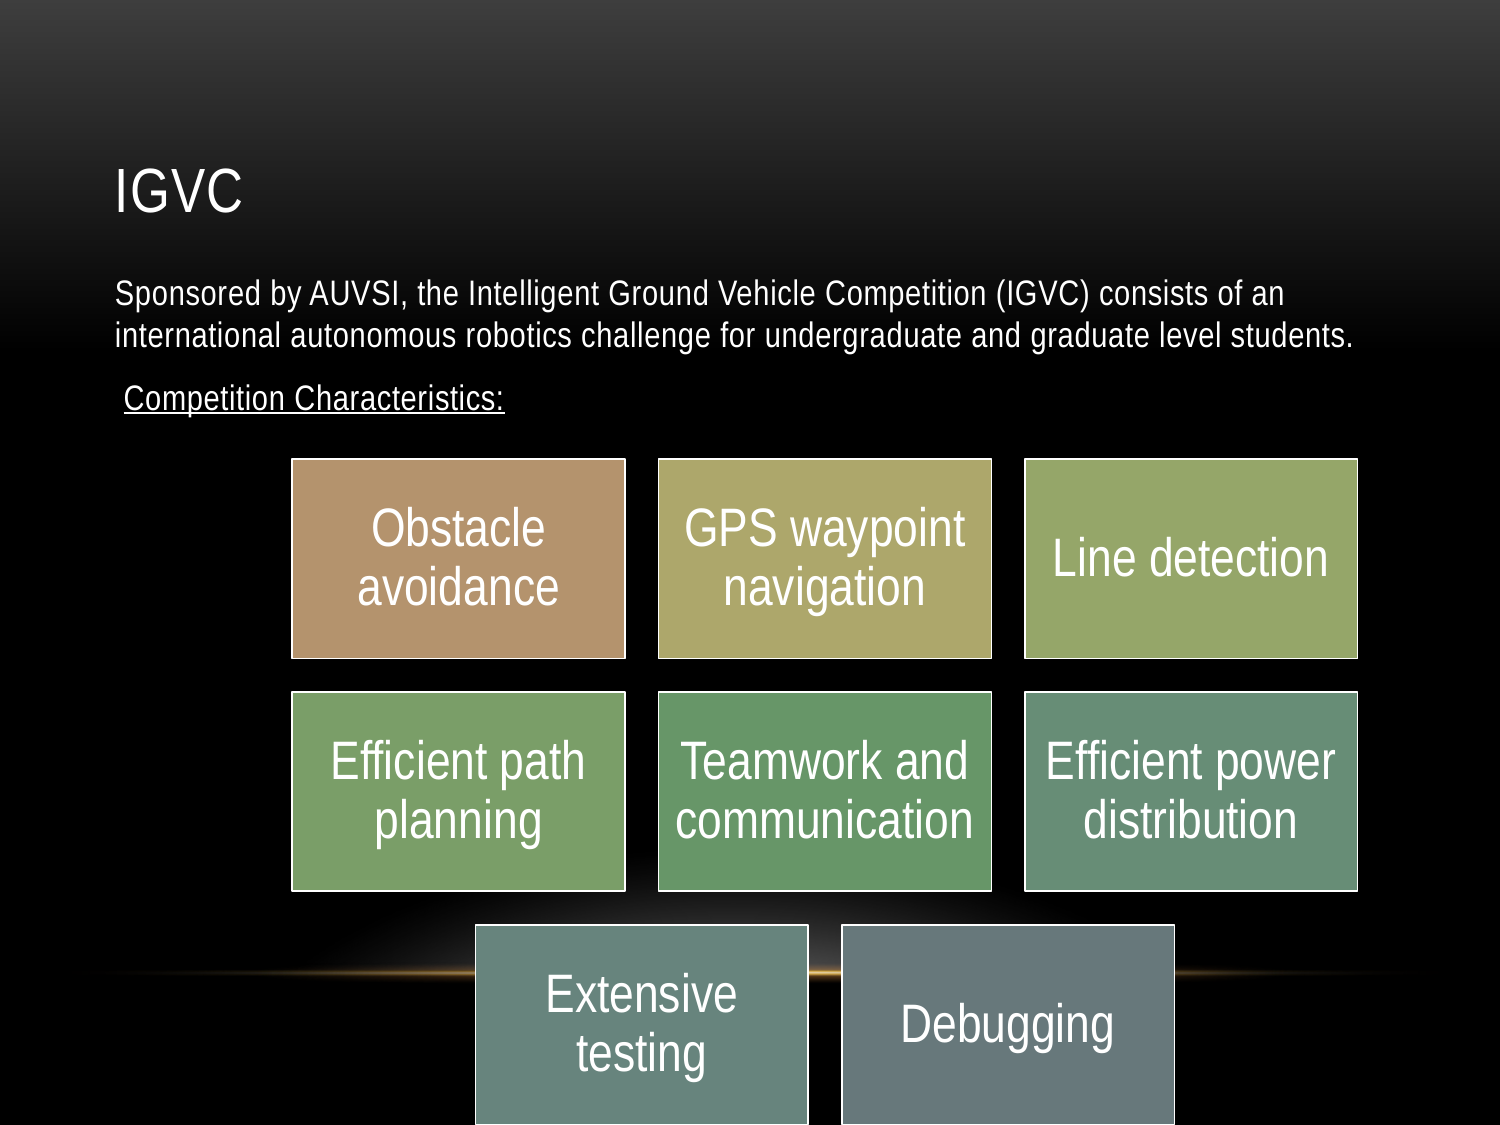

# IGVC
Sponsored by AUVSI, the Intelligent Ground Vehicle Competition (IGVC) consists of an international autonomous robotics challenge for undergraduate and graduate level students.
 Competition Characteristics:
Obstacle avoidance
GPS waypoint navigation
Line detection
Efficient path planning
Teamwork and communication
Efficient power distribution
Extensive testing
Debugging